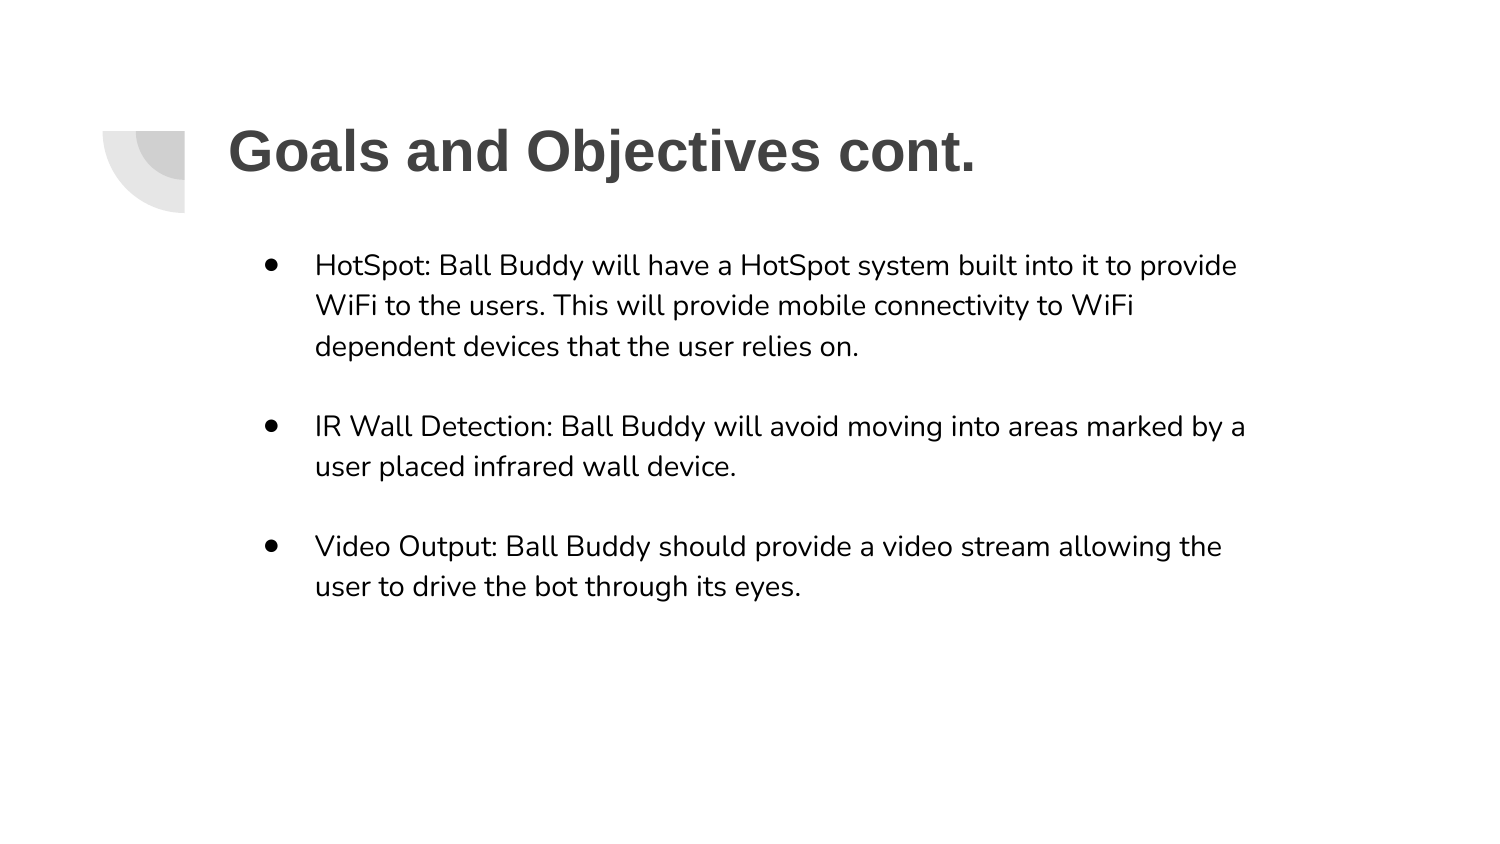

# Goals and Objectives cont.
HotSpot: Ball Buddy will have a HotSpot system built into it to provide WiFi to the users. This will provide mobile connectivity to WiFi dependent devices that the user relies on.

IR Wall Detection: Ball Buddy will avoid moving into areas marked by a user placed infrared wall device.

Video Output: Ball Buddy should provide a video stream allowing the user to drive the bot through its eyes.